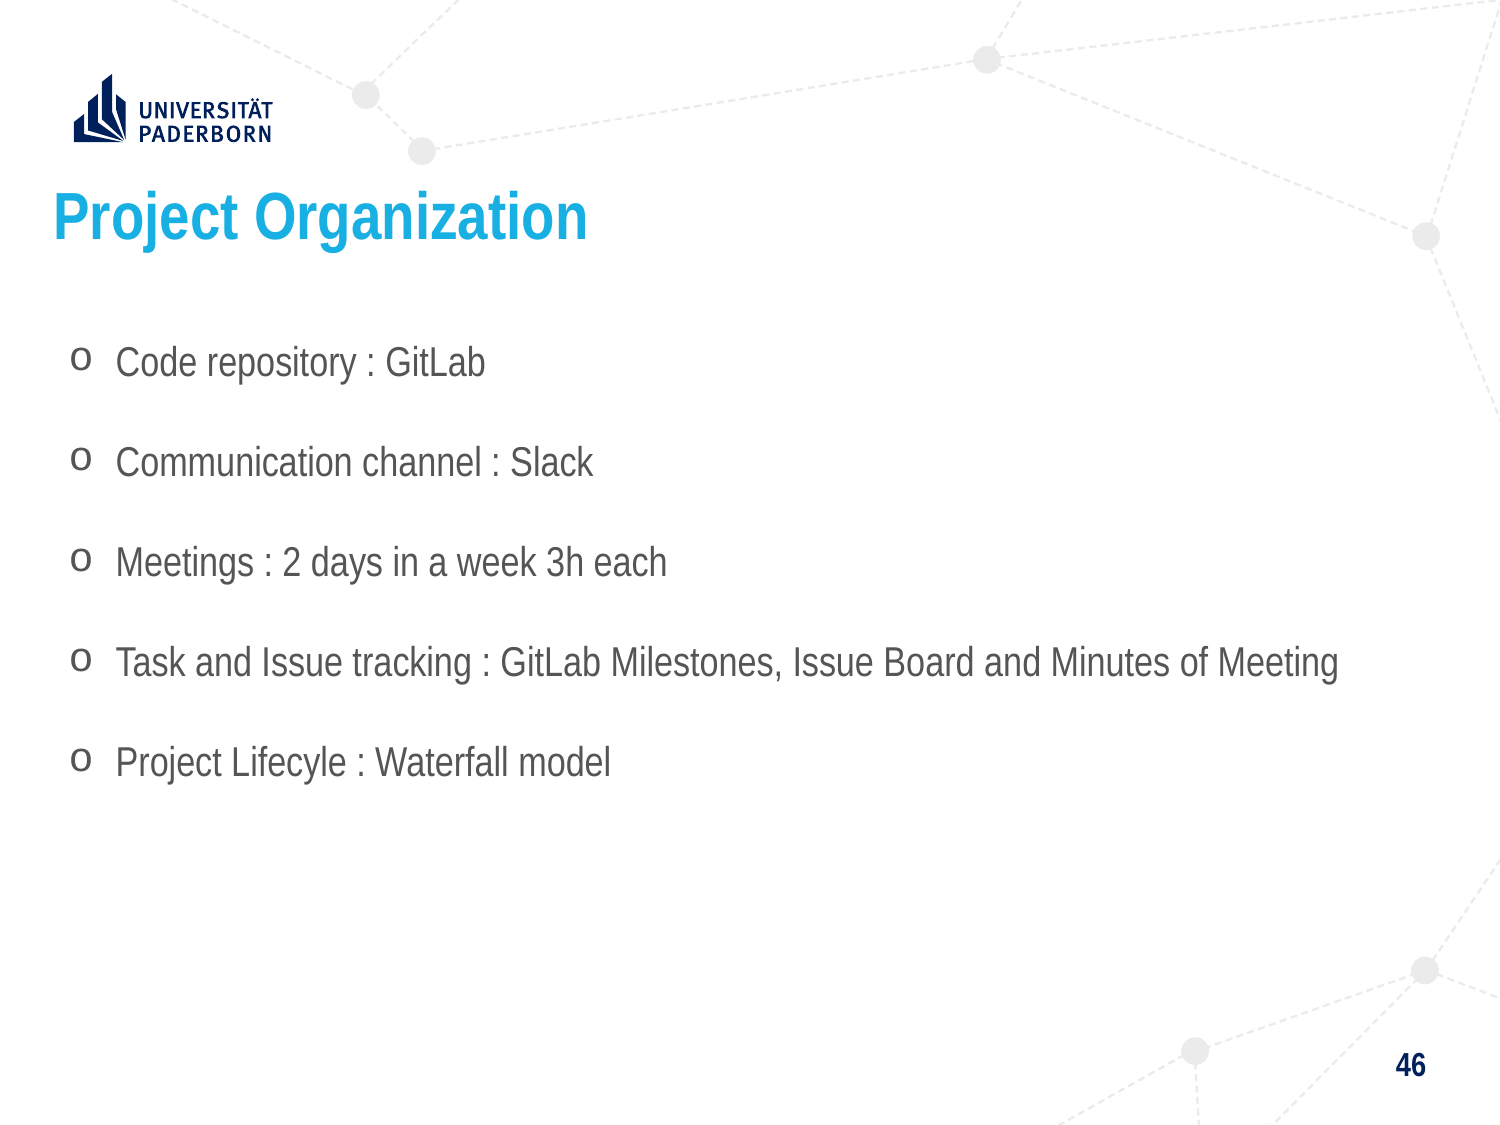

# Project Organization
Code repository : GitLab
Communication channel : Slack
Meetings : 2 days in a week 3h each
Task and Issue tracking : GitLab Milestones, Issue Board and Minutes of Meeting
Project Lifecyle : Waterfall model
46